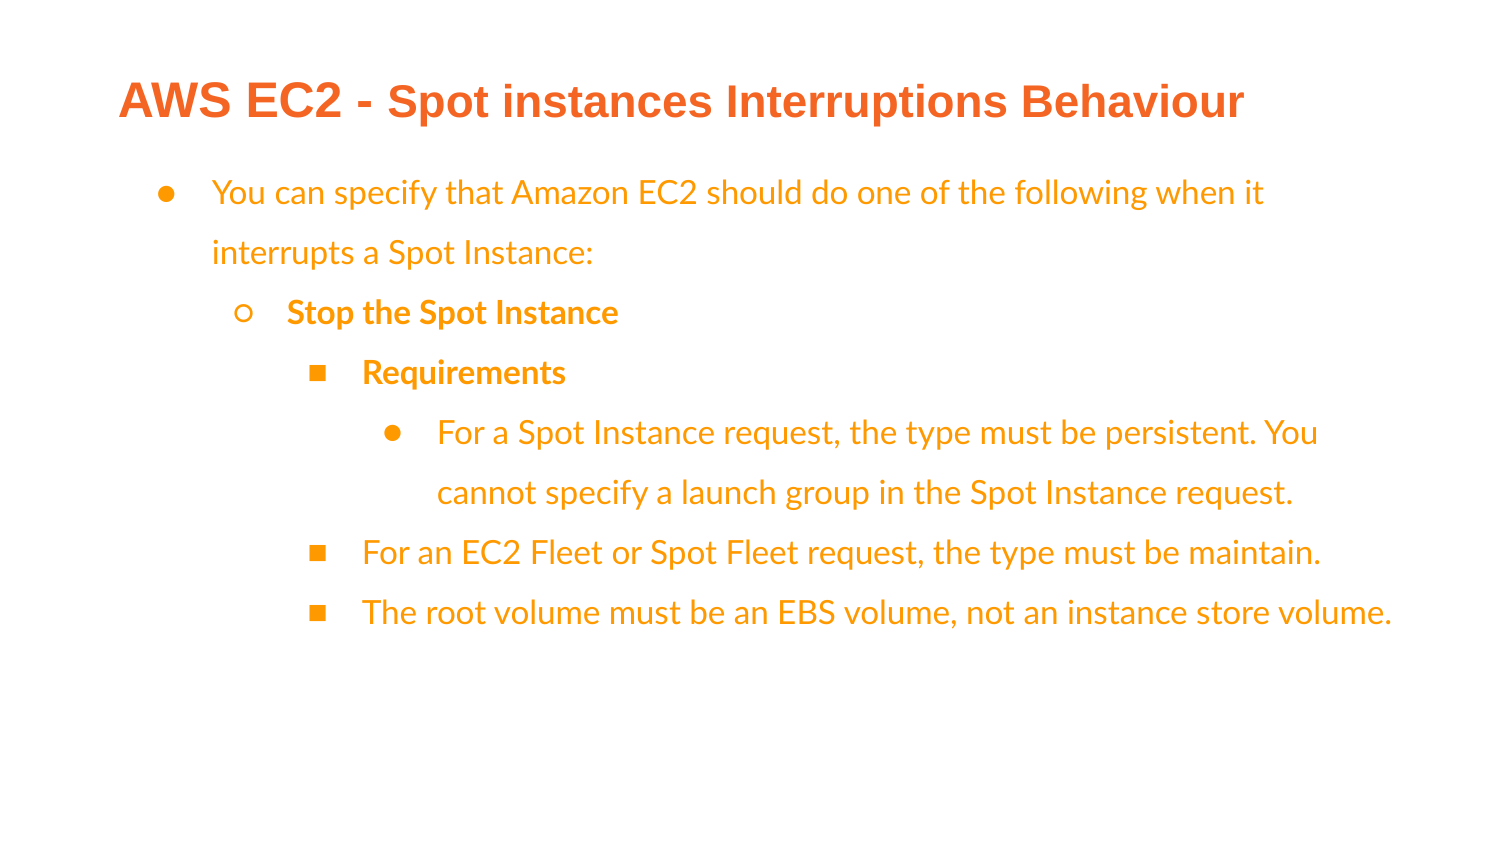

AWS EC2 - Spot instances Interruptions Behaviour
You can specify that Amazon EC2 should do one of the following when it interrupts a Spot Instance:
Stop the Spot Instance
Requirements
For a Spot Instance request, the type must be persistent. You cannot specify a launch group in the Spot Instance request.
For an EC2 Fleet or Spot Fleet request, the type must be maintain.
The root volume must be an EBS volume, not an instance store volume.